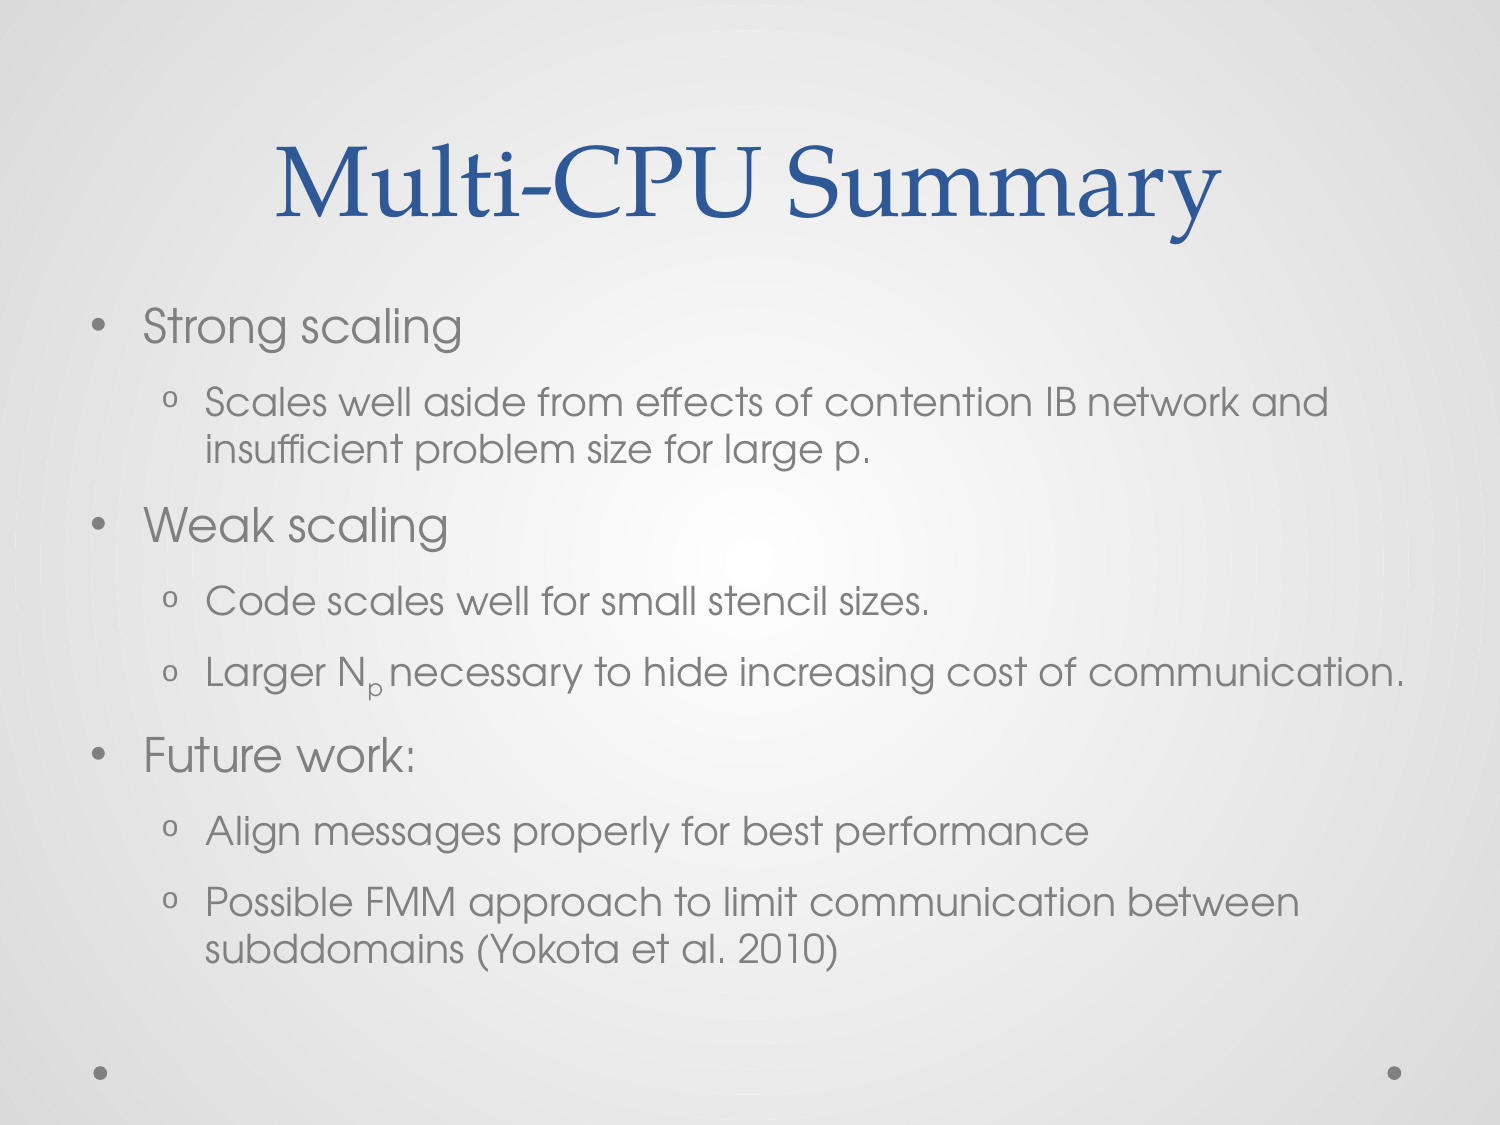

# Multi-CPU Summary
Strong scaling
Scales well aside from effects of contention IB network and insufficient problem size for large p.
Weak scaling
Code scales well for small stencil sizes.
Larger Np necessary to hide increasing cost of communication.
Future work:
Align messages properly for best performance
Possible FMM approach to limit communication between subddomains (Yokota et al. 2010)